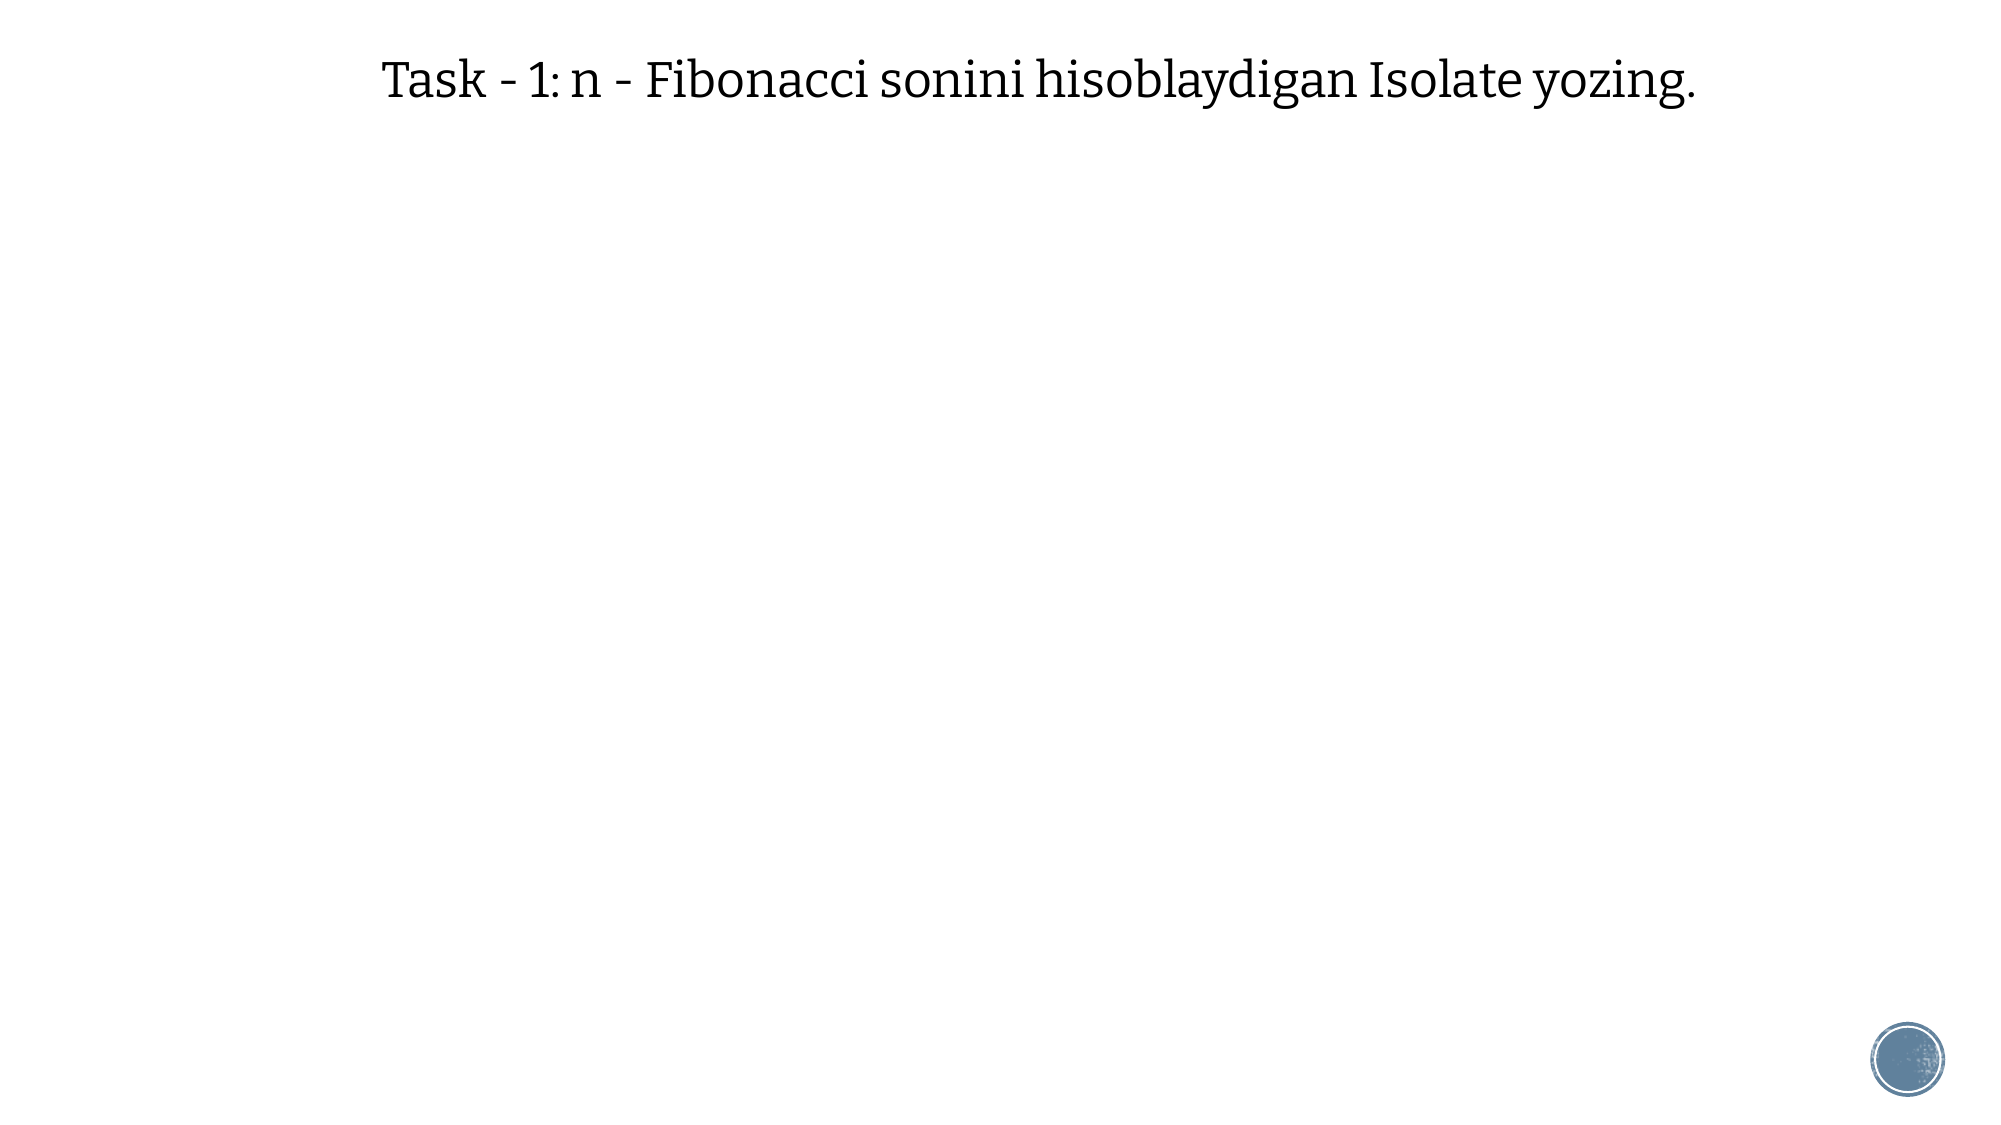

Task - 1: n - Fibonacci sonini hisoblaydigan Isolate yozing.